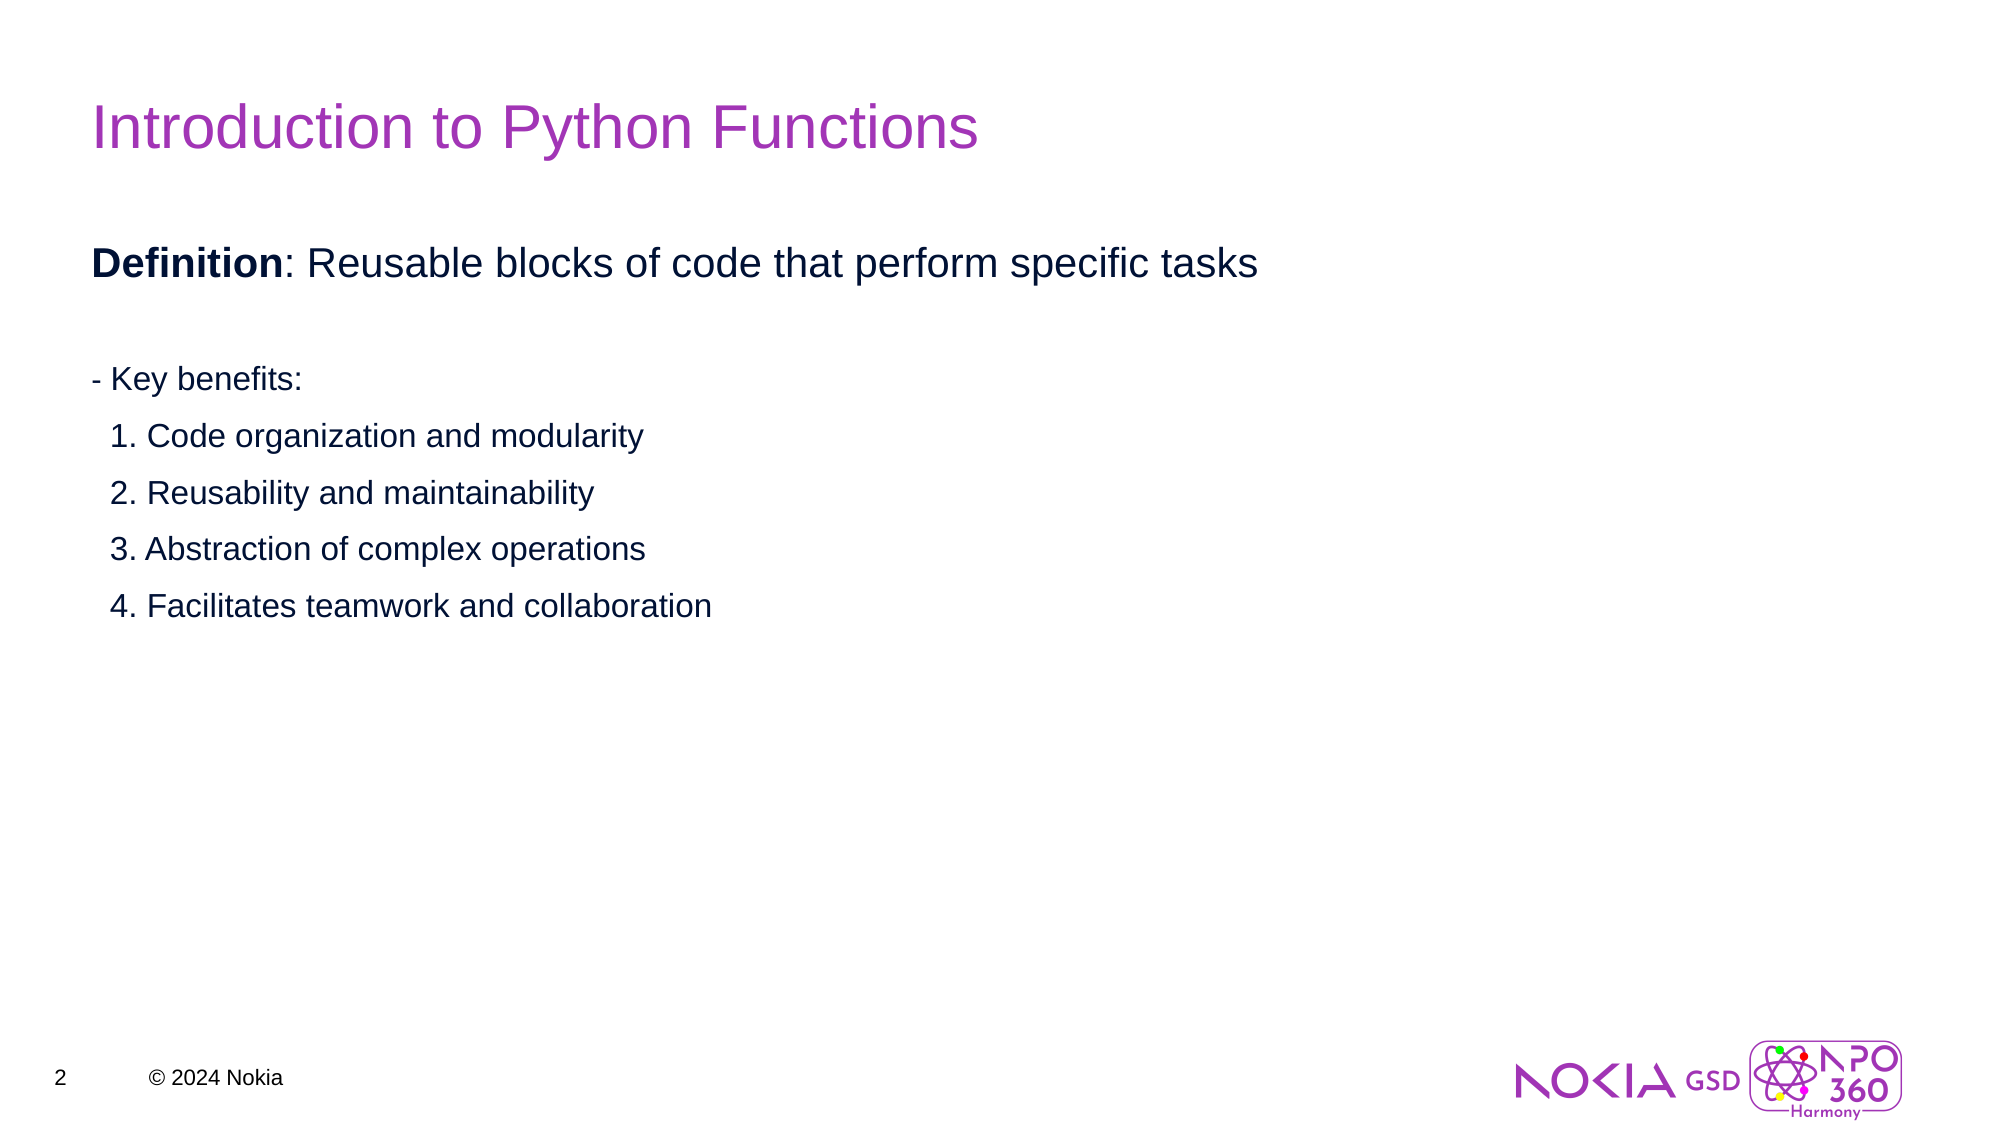

Introduction to Python Functions
Definition: Reusable blocks of code that perform specific tasks

- Key benefits:
  1. Code organization and modularity
  2. Reusability and maintainability
  3. Abstraction of complex operations
  4. Facilitates teamwork and collaboration